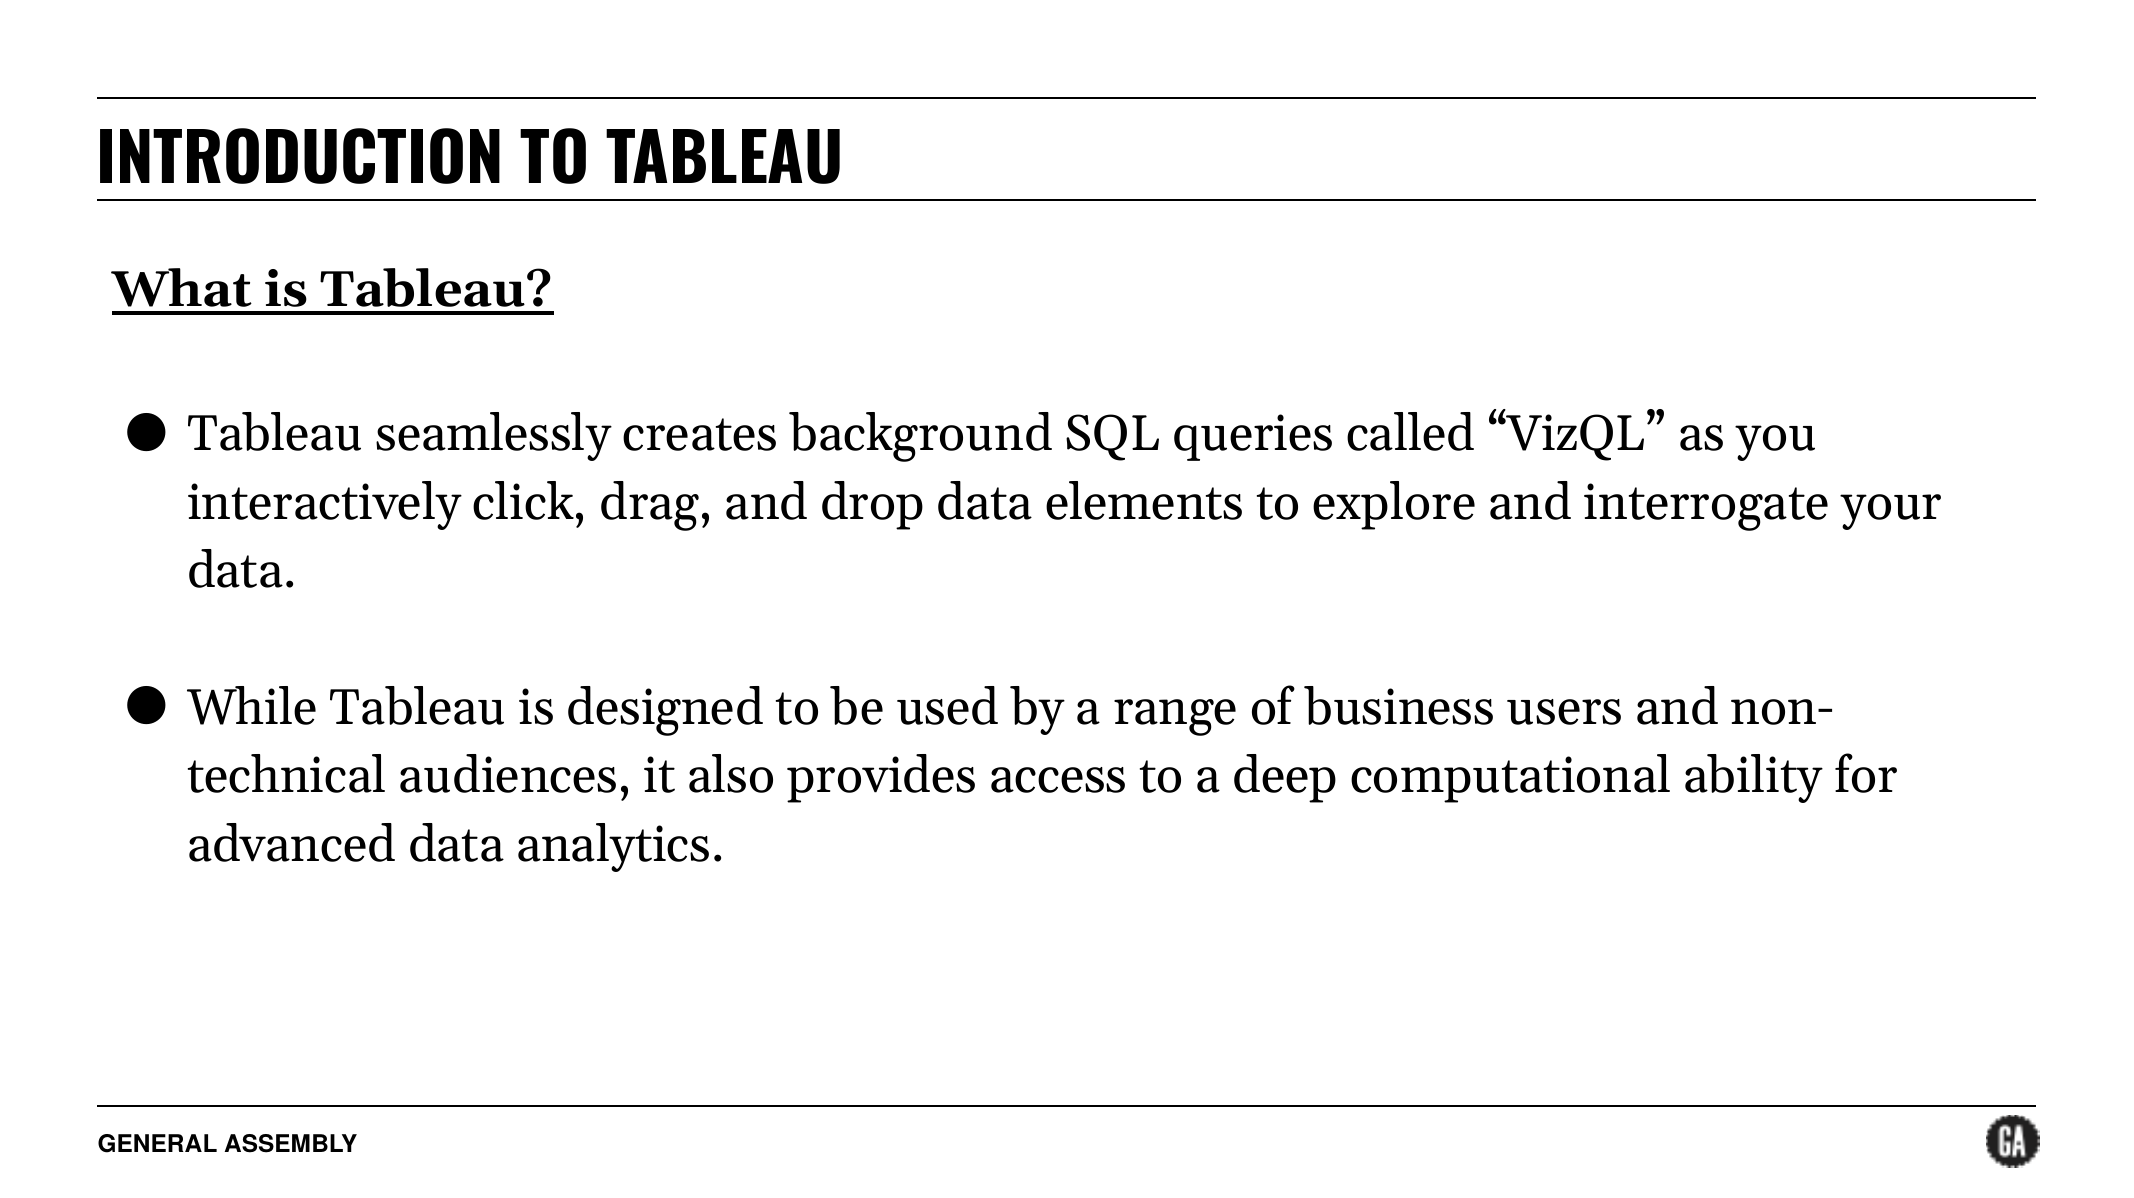

# INTRODUCTION TO TABLEAU
What is Tableau?
Tableau seamlessly creates background SQL queries called “VizQL” as you interactively click, drag, and drop data elements to explore and interrogate your data.
While Tableau is designed to be used by a range of business users and non-technical audiences, it also provides access to a deep computational ability for advanced data analytics.